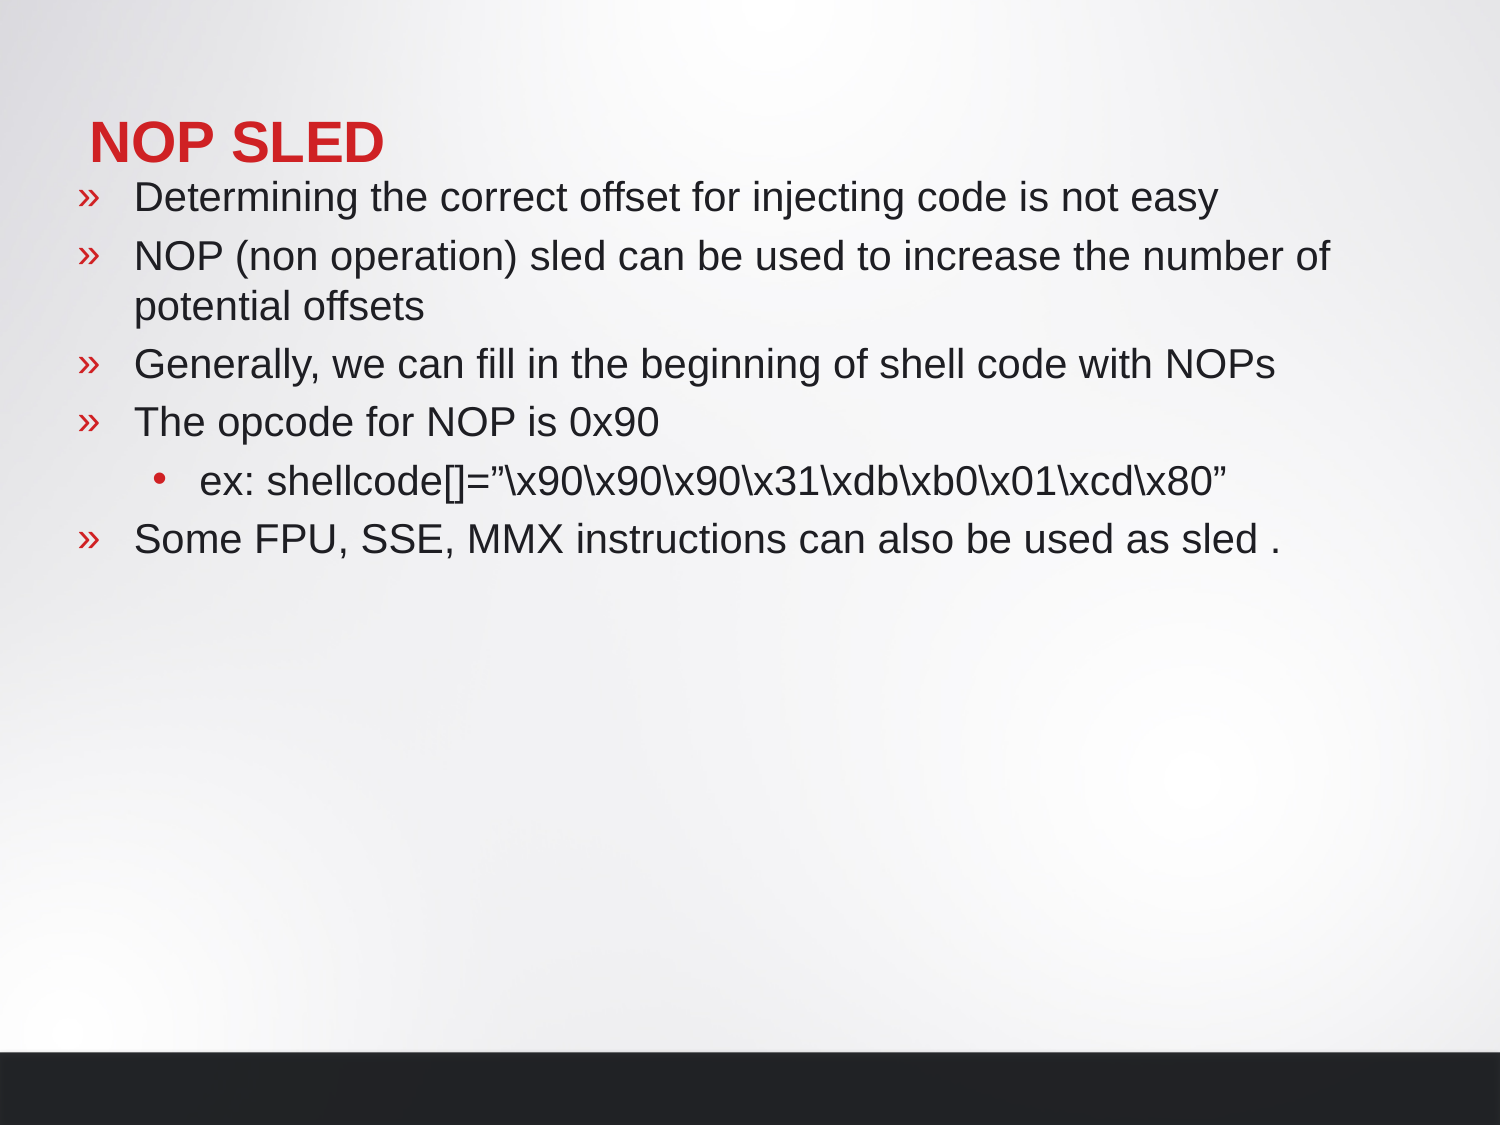

# NOP Sled
Determining the correct offset for injecting code is not easy
NOP (non operation) sled can be used to increase the number of potential offsets
Generally, we can fill in the beginning of shell code with NOPs
The opcode for NOP is 0x90
ex: shellcode[]=”\x90\x90\x90\x31\xdb\xb0\x01\xcd\x80”
Some FPU, SSE, MMX instructions can also be used as sled .